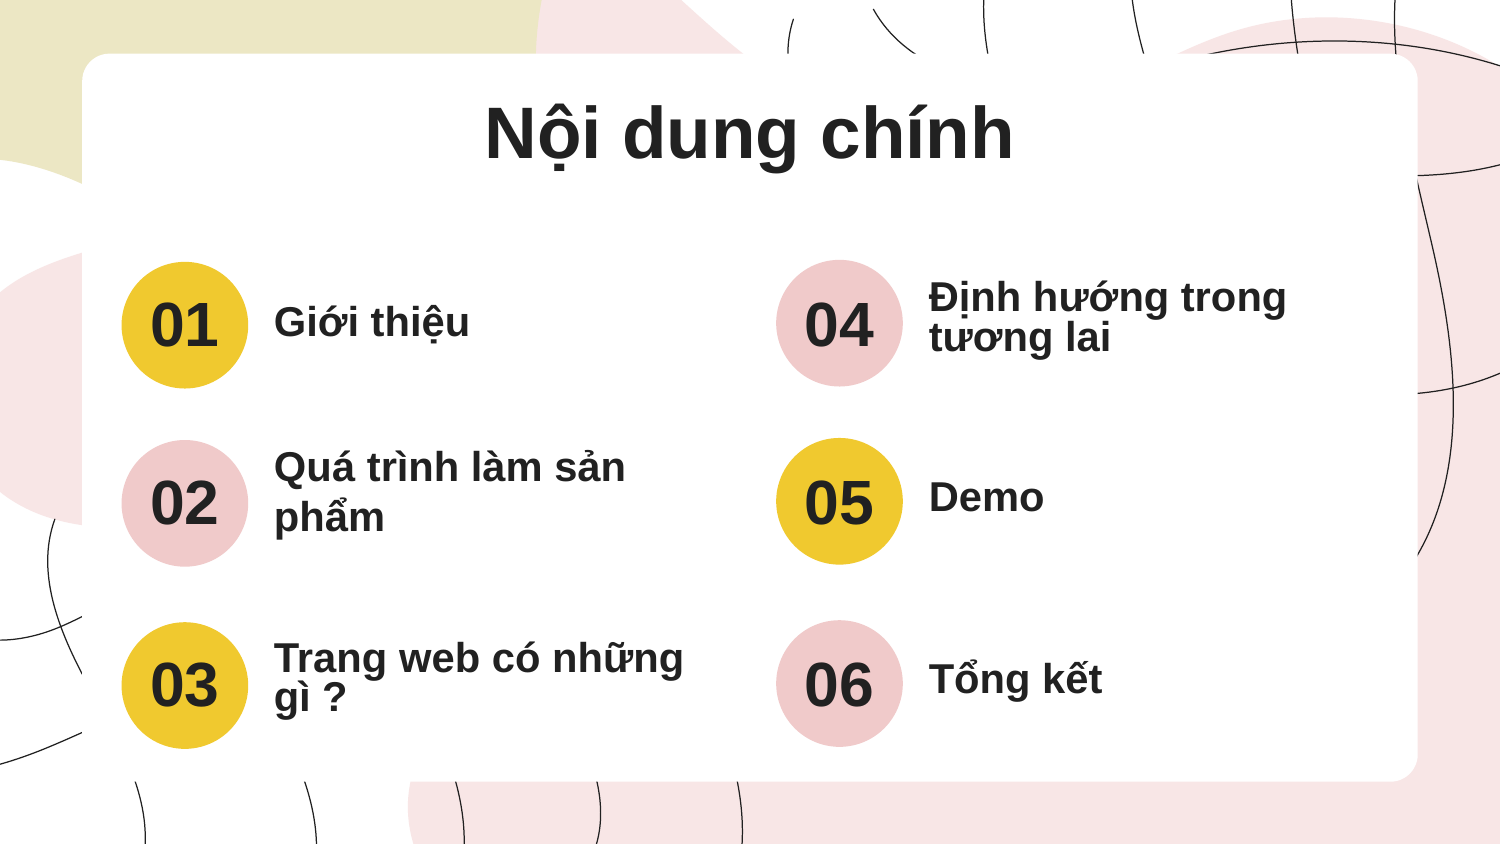

Nội dung chính

01
04
Định hướng trong tương lai
# Giới thiệu

Quá trình làm sản phẩm

02
05
Demo

03
06
Trang web có những gì ?
Tổng kết